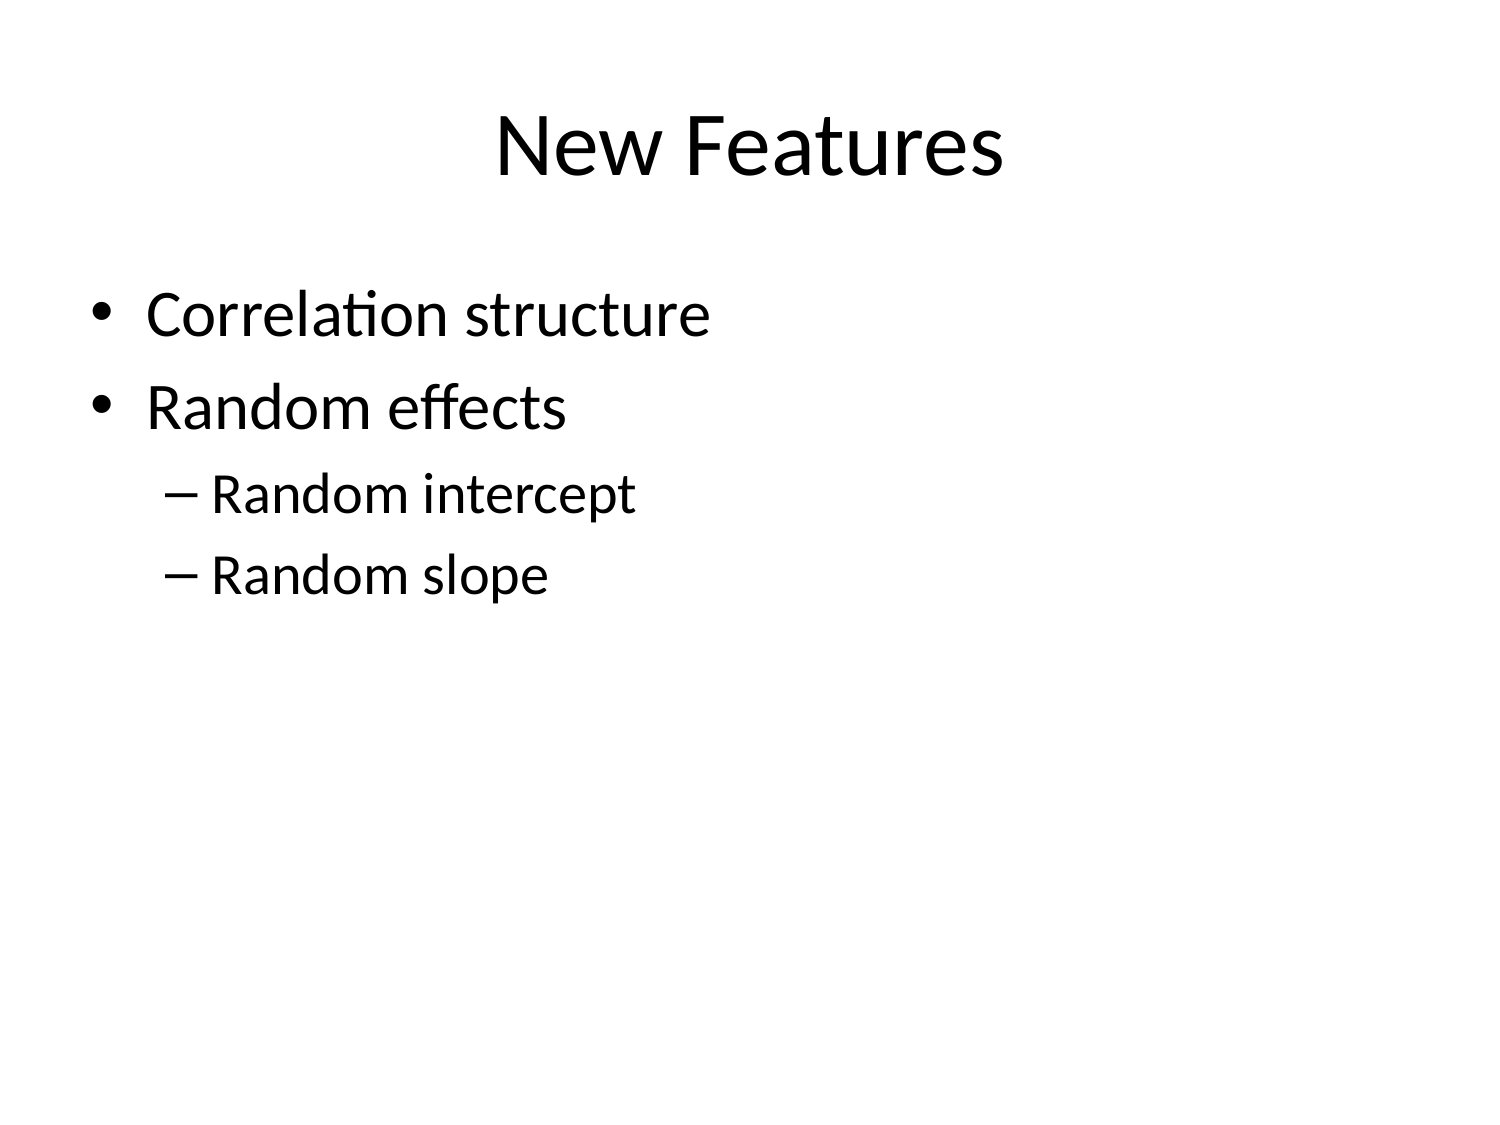

# New Features
Correlation structure
Random effects
Random intercept
Random slope